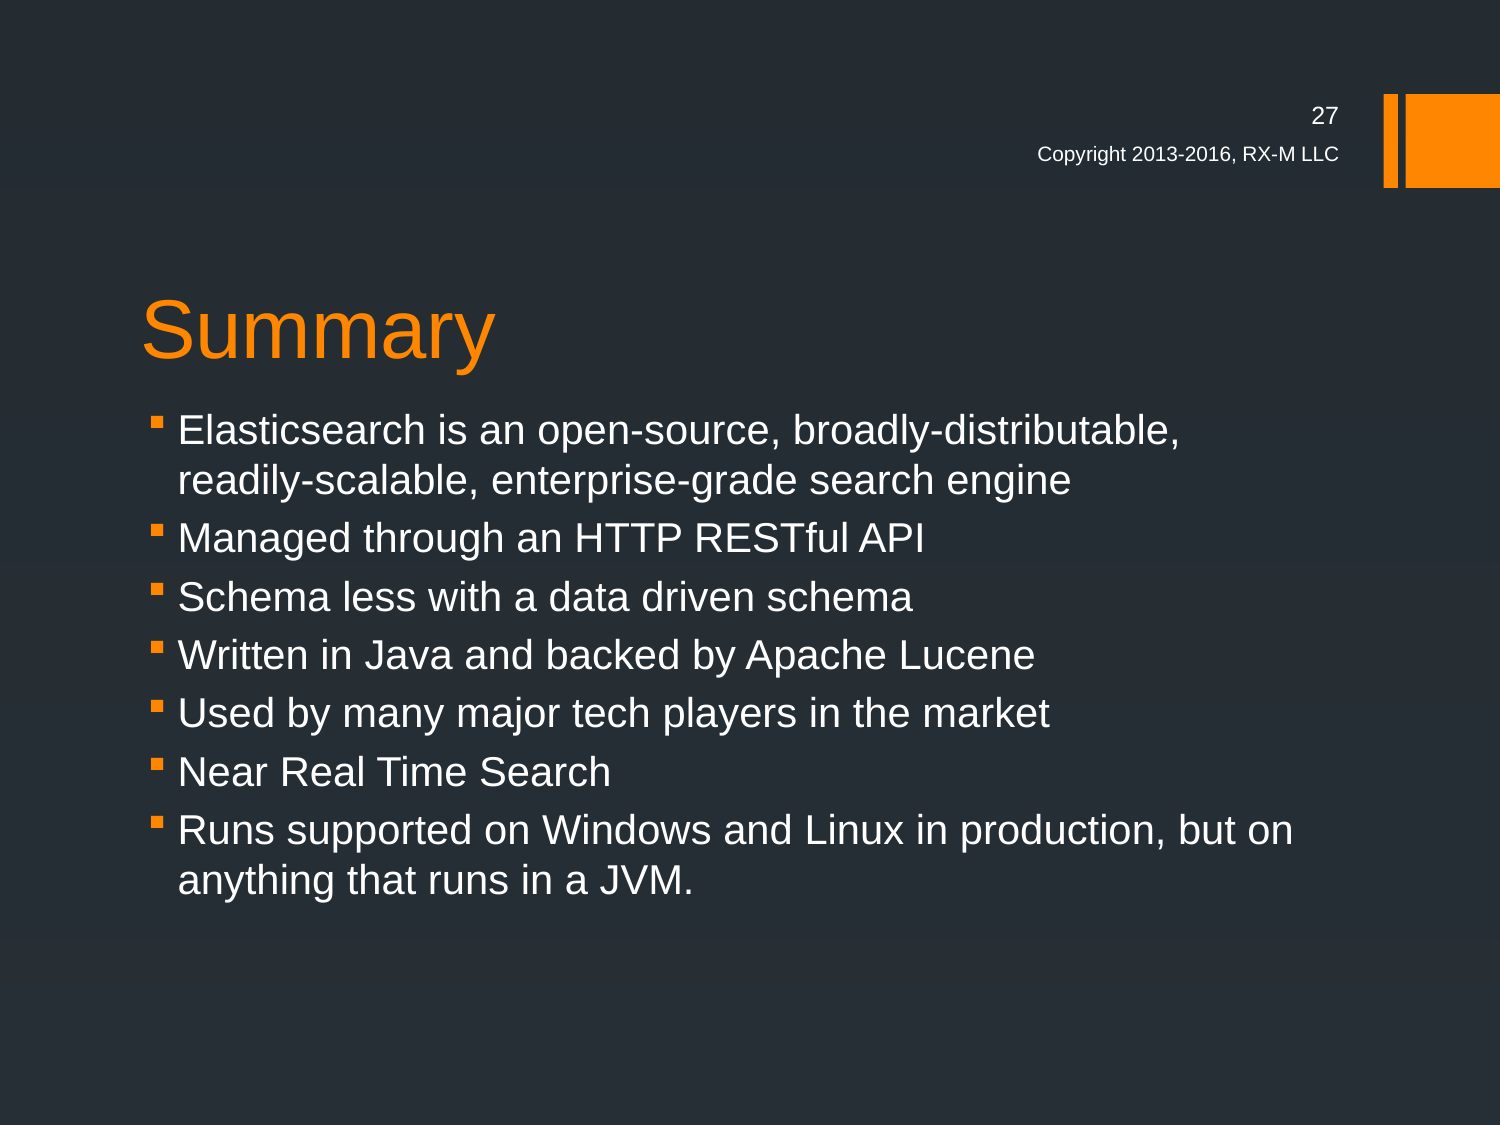

27
Copyright 2013-2016, RX-M LLC
# Summary
Elasticsearch is an open-source, broadly-distributable, readily-scalable, enterprise-grade search engine
Managed through an HTTP RESTful API
Schema less with a data driven schema
Written in Java and backed by Apache Lucene
Used by many major tech players in the market
Near Real Time Search
Runs supported on Windows and Linux in production, but on anything that runs in a JVM.